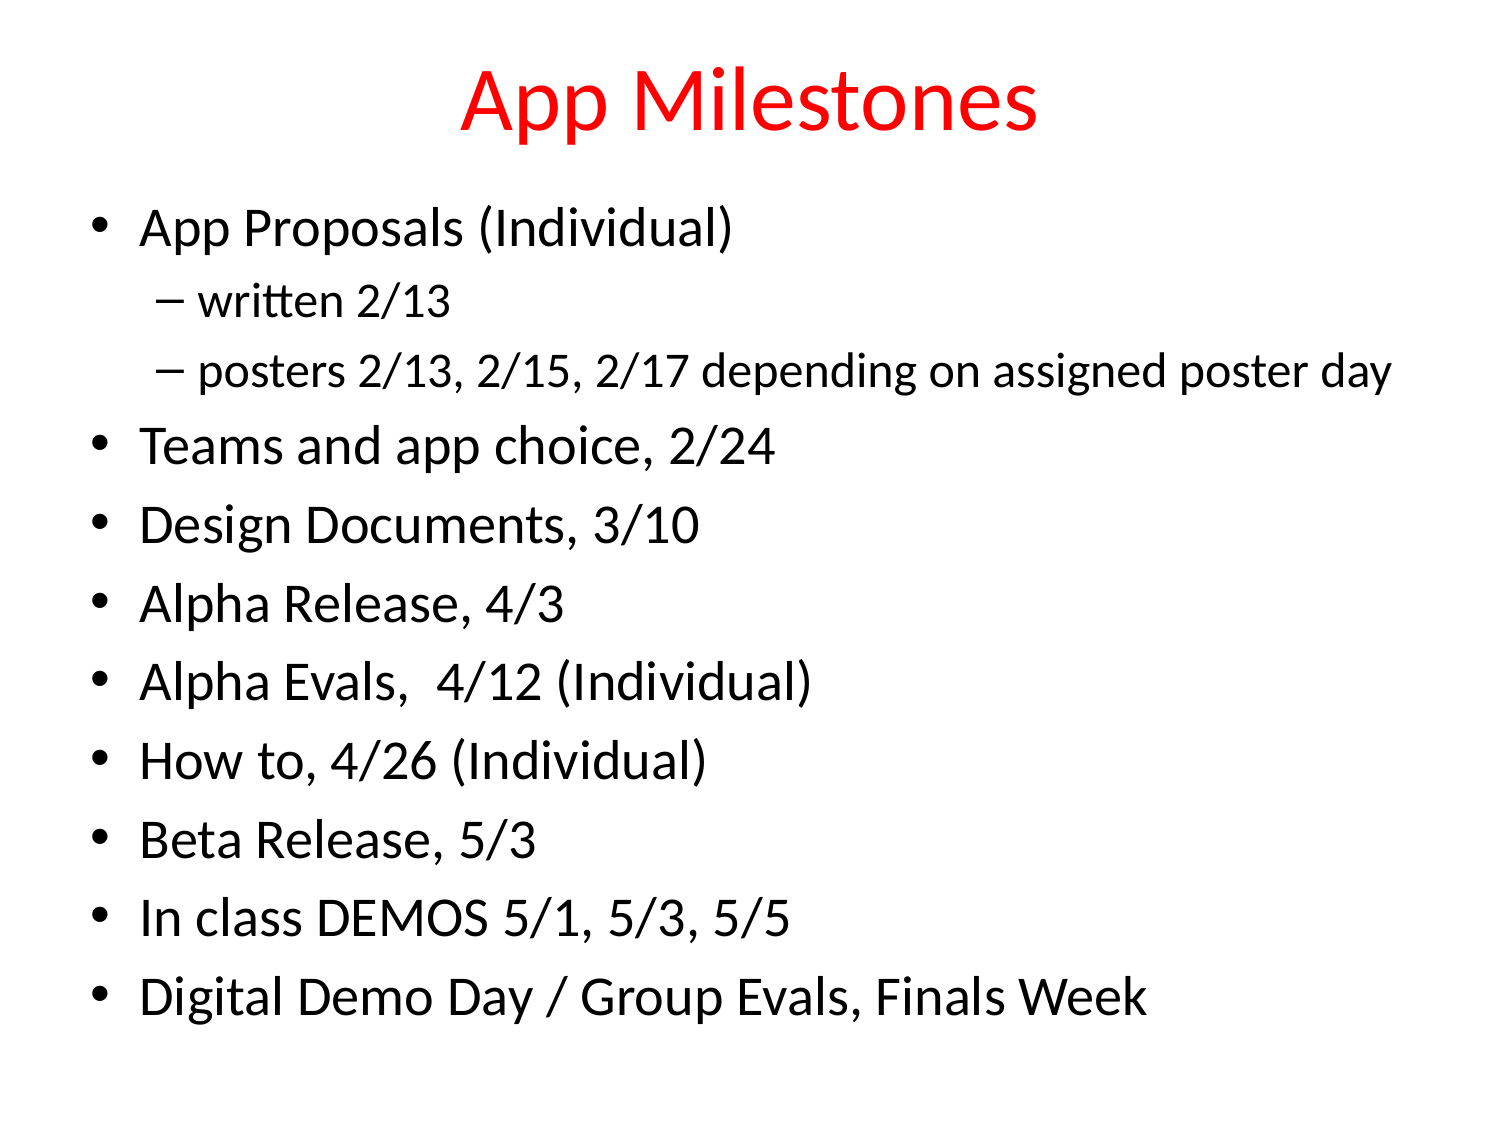

# App Milestones
App Proposals (Individual)
written 2/13
posters 2/13, 2/15, 2/17 depending on assigned poster day
Teams and app choice, 2/24
Design Documents, 3/10
Alpha Release, 4/3
Alpha Evals,  4/12 (Individual)
How to, 4/26 (Individual)
Beta Release, 5/3
In class DEMOS 5/1, 5/3, 5/5
Digital Demo Day / Group Evals, Finals Week